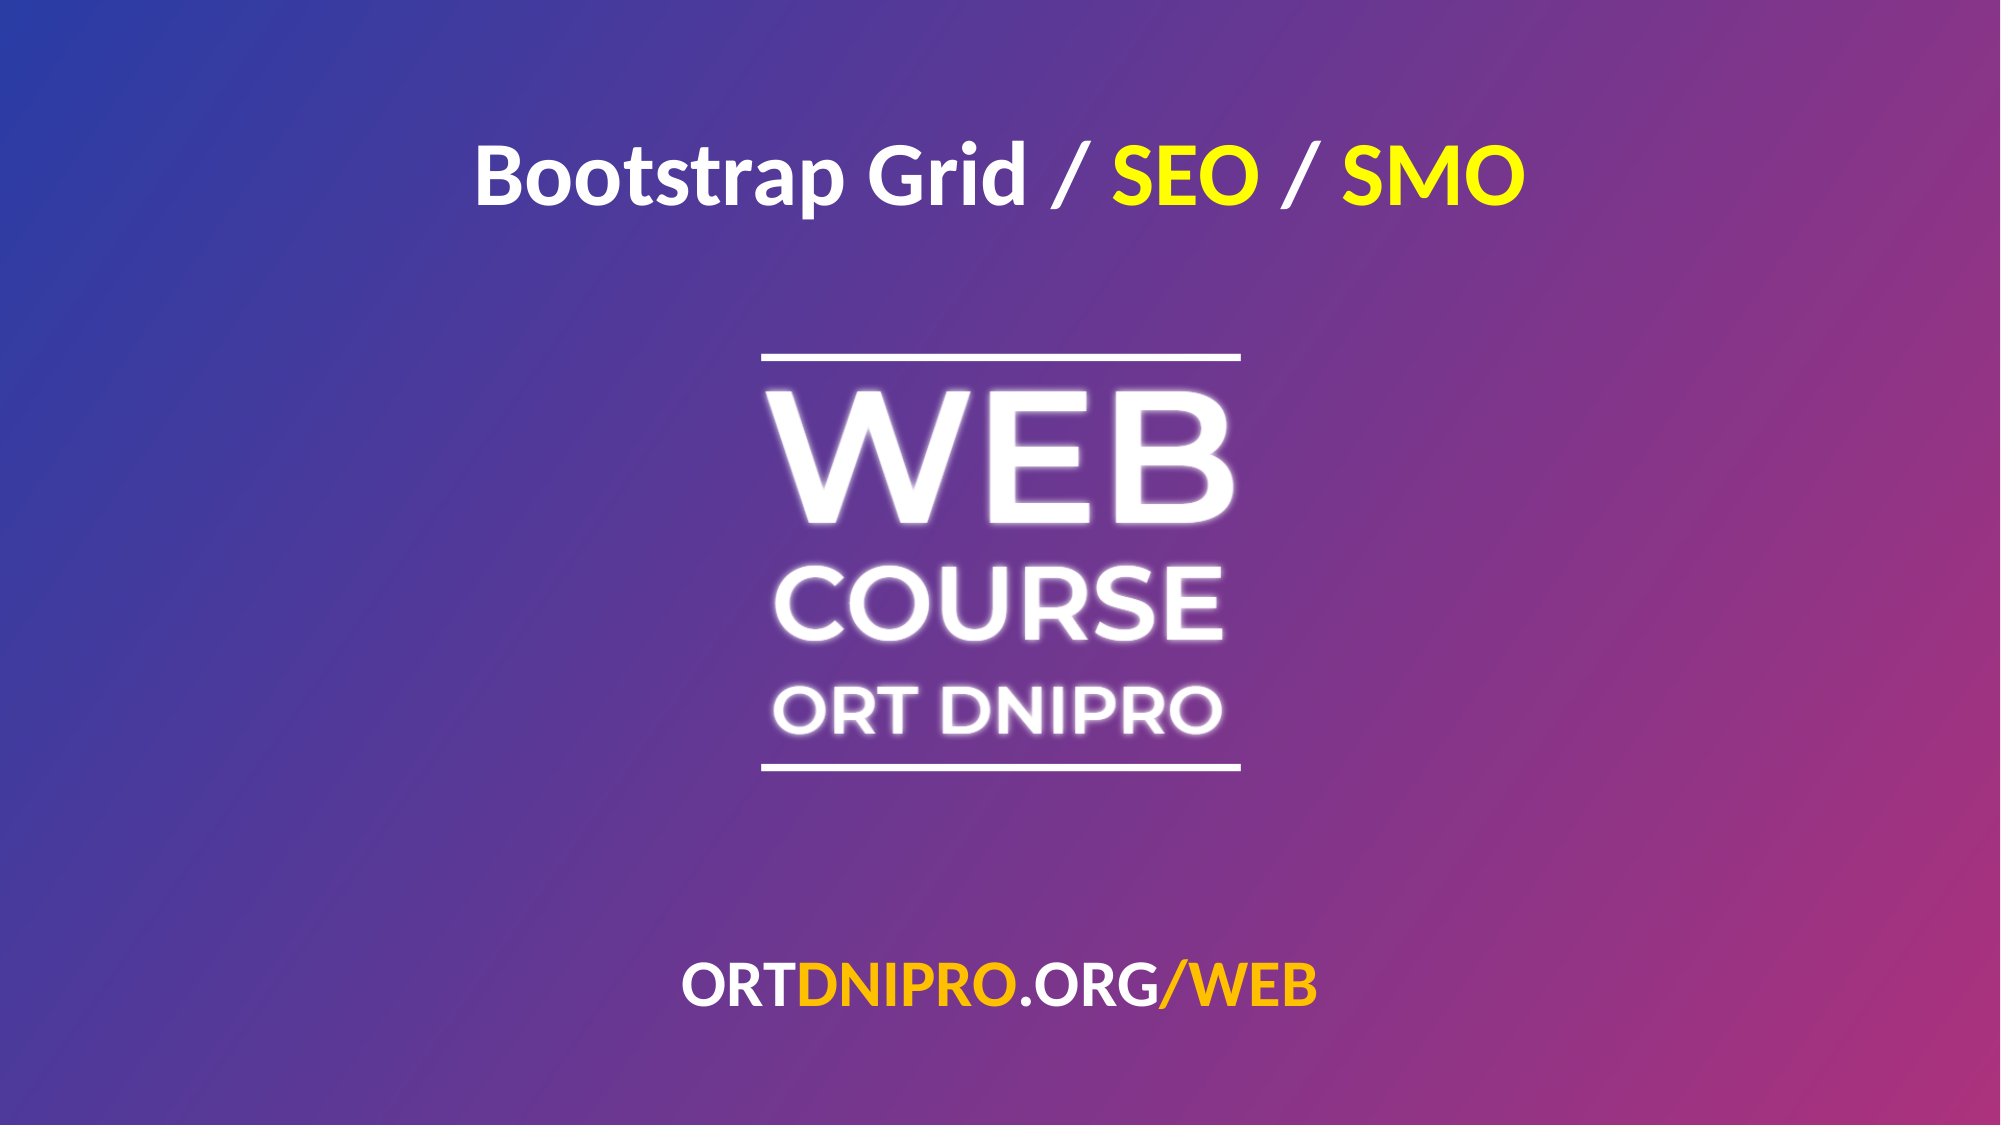

Bootstrap Grid / SEO / SMO
ORTDNIPRO.ORG/WEB